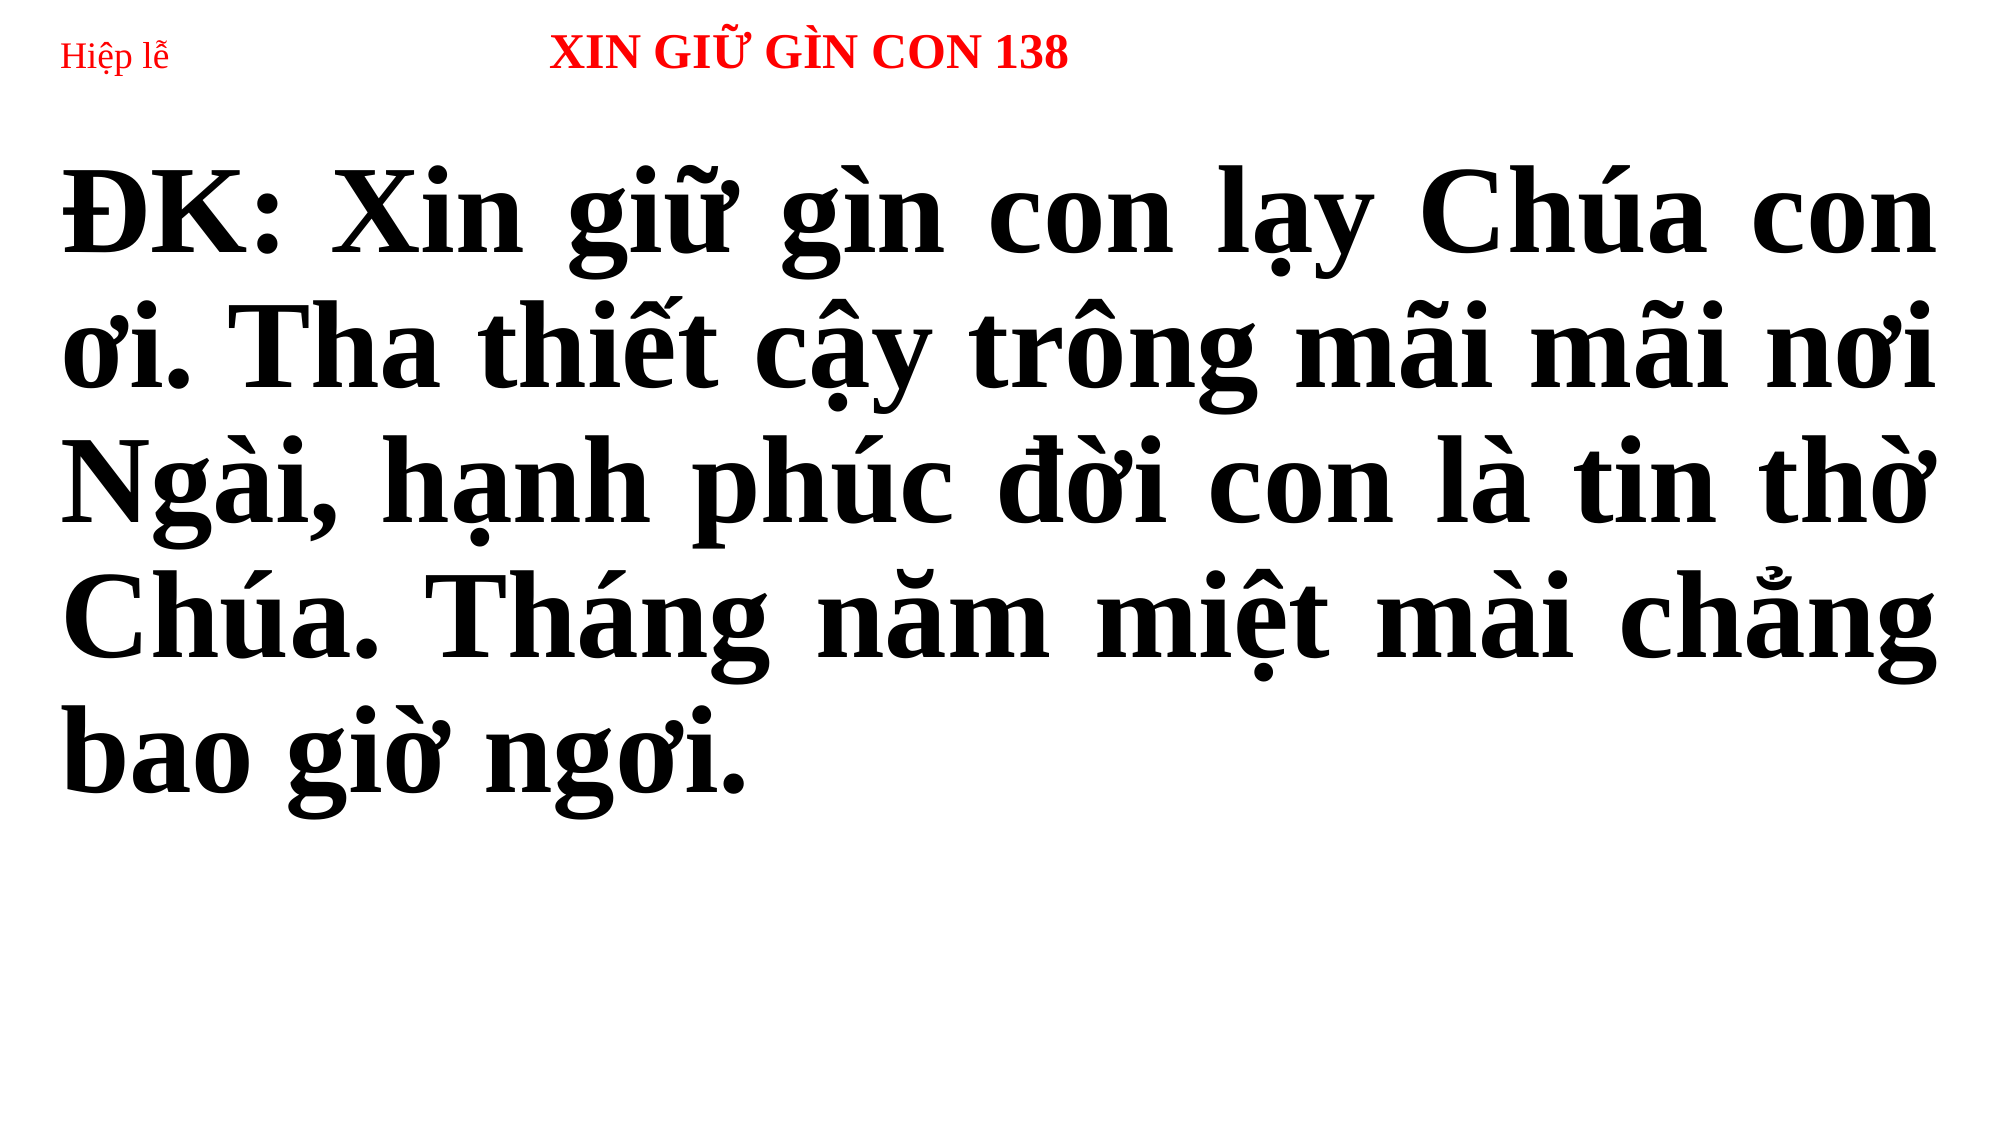

# Hiệp lễ                                        XIN GIỮ GÌN CON 138
ĐK: Xin giữ gìn con lạy Chúa con ơi. Tha thiết cậy trông mãi mãi nơi Ngài, hạnh phúc đời con là tin thờ Chúa. Tháng năm miệt mài chẳng bao giờ ngơi.